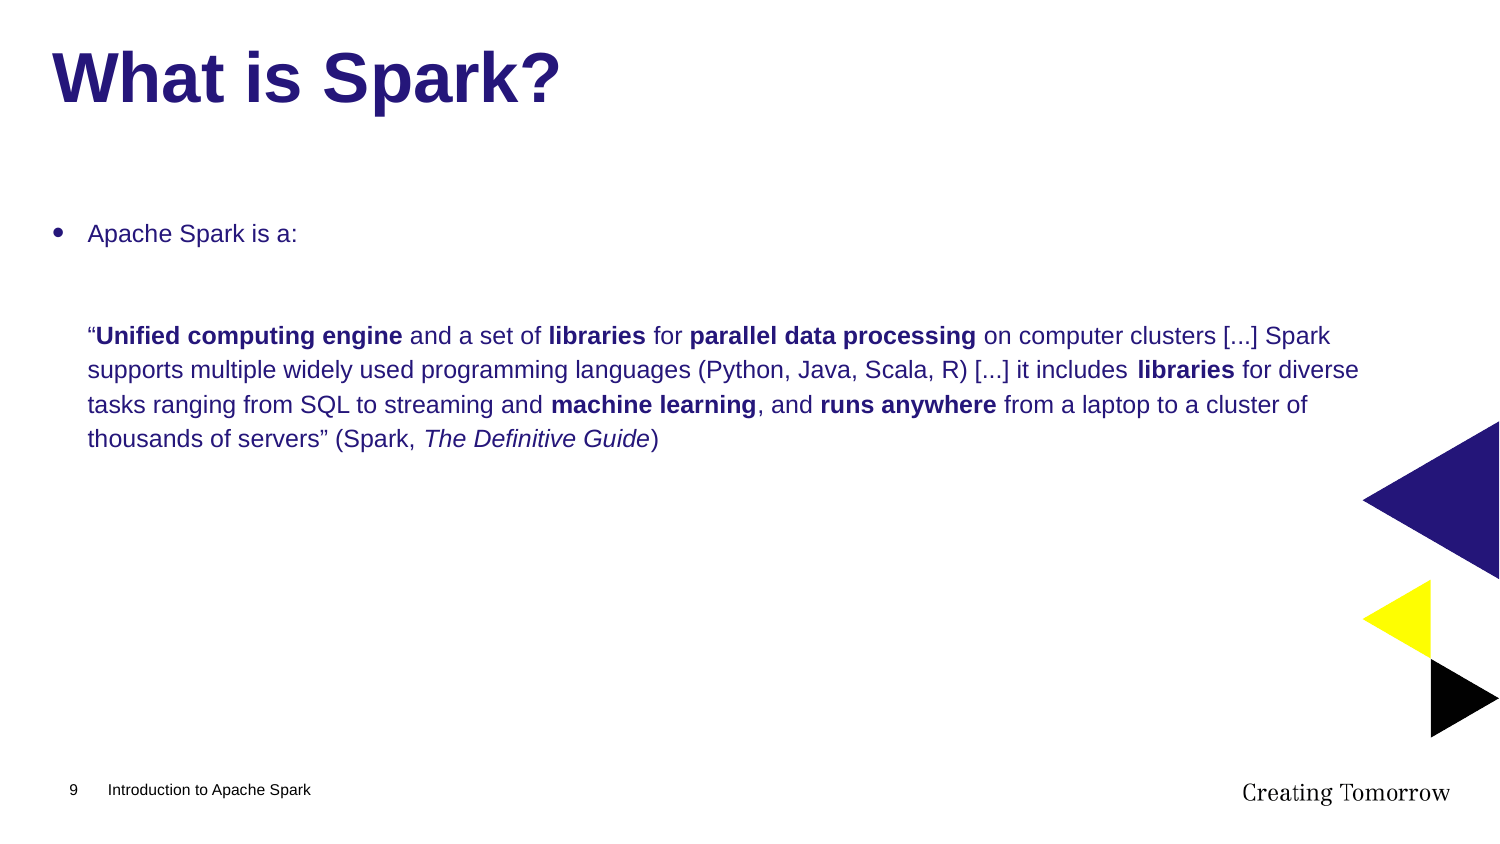

# What is Spark?
Apache Spark is a:

“Unified computing engine and a set of libraries for parallel data processing on computer clusters [...] Spark supports multiple widely used programming languages (Python, Java, Scala, R) [...] it includes libraries for diverse tasks ranging from SQL to streaming and machine learning, and runs anywhere from a laptop to a cluster of thousands of servers” (Spark, The Definitive Guide)
9
Introduction to Apache Spark